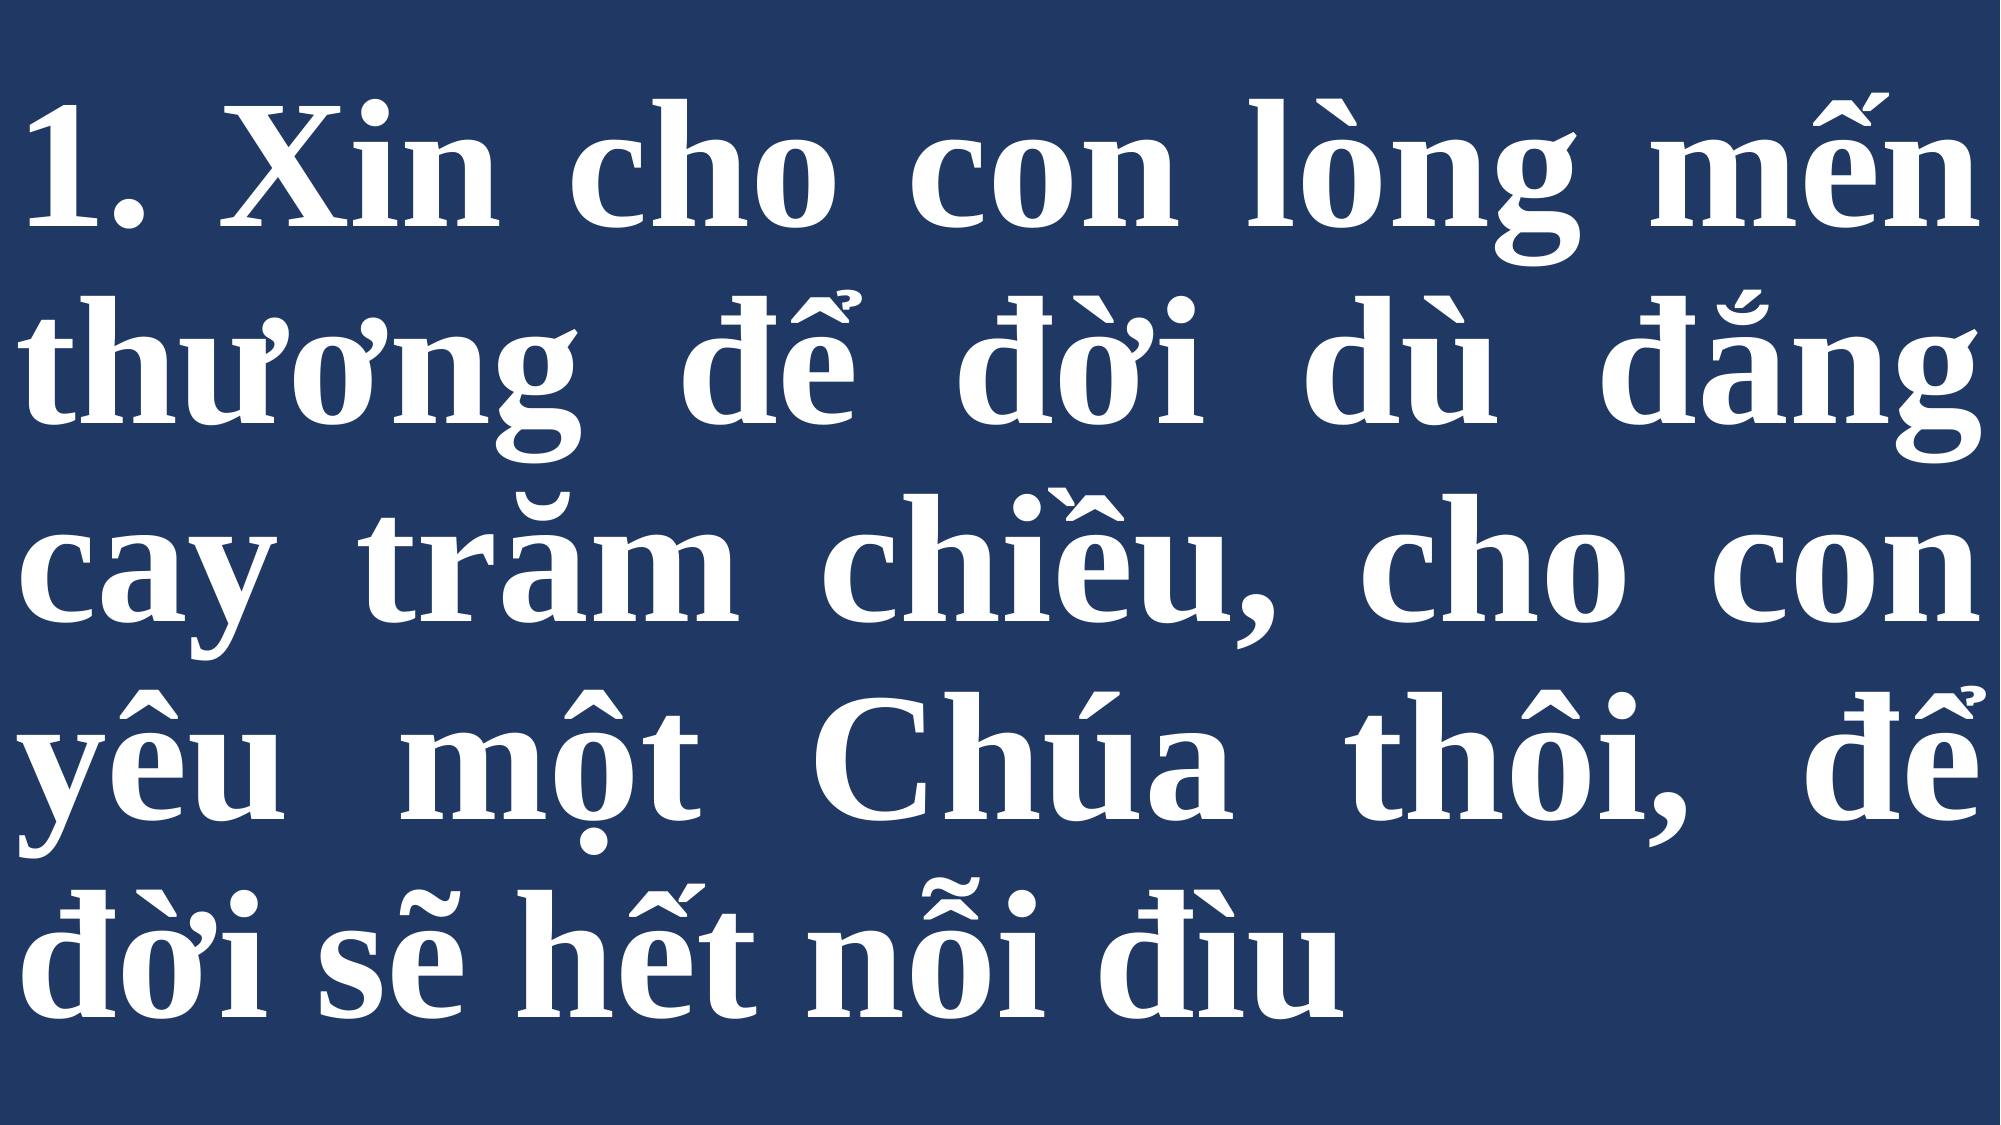

# 1. Xin cho con lòng mến thương để đời dù đắng cay trăm chiều, cho con yêu một Chúa thôi, để đời sẽ hết nỗi đìu